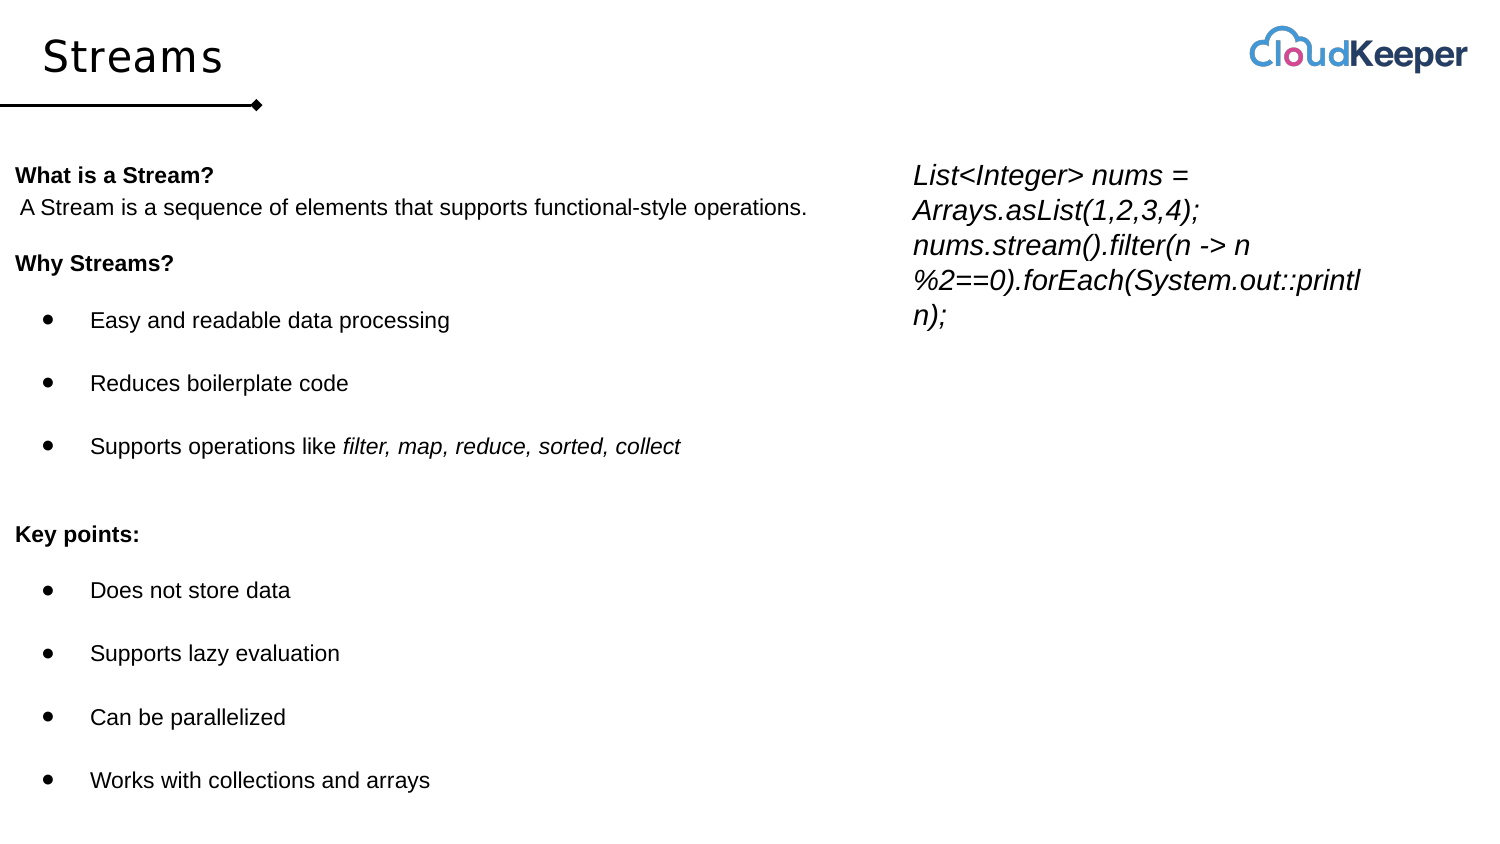

# Streams
What is a Stream?
 A Stream is a sequence of elements that supports functional-style operations.
Why Streams?
Easy and readable data processing
Reduces boilerplate code
Supports operations like filter, map, reduce, sorted, collect
Key points:
Does not store data
Supports lazy evaluation
Can be parallelized
Works with collections and arrays
List<Integer> nums = Arrays.asList(1,2,3,4);
nums.stream().filter(n -> n%2==0).forEach(System.out::println);